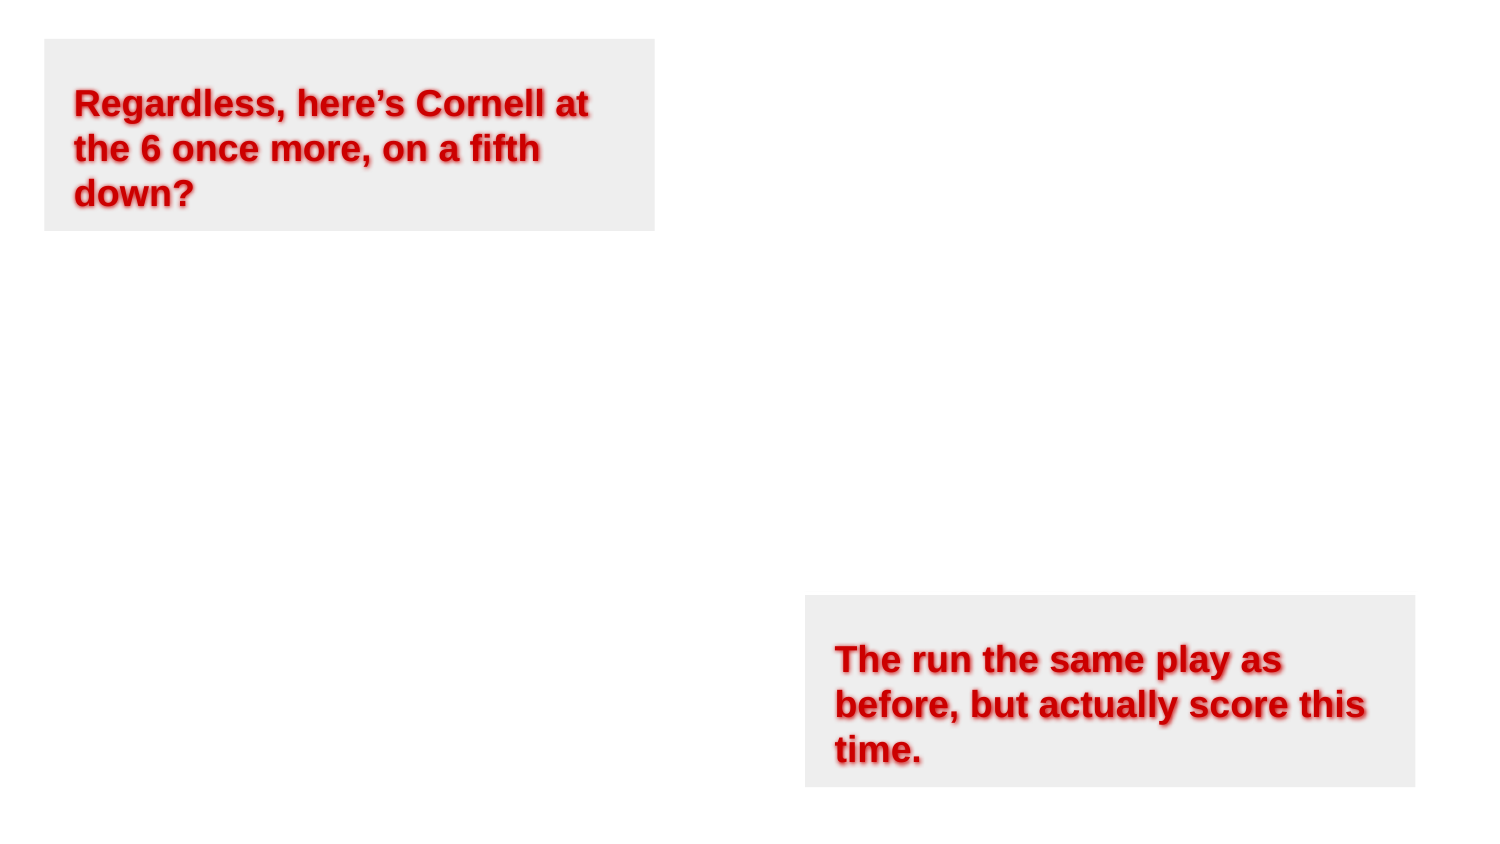

Regardless, here’s Cornell at the 6 once more, on a fifth down?

The run the same play as before, but actually score this time.